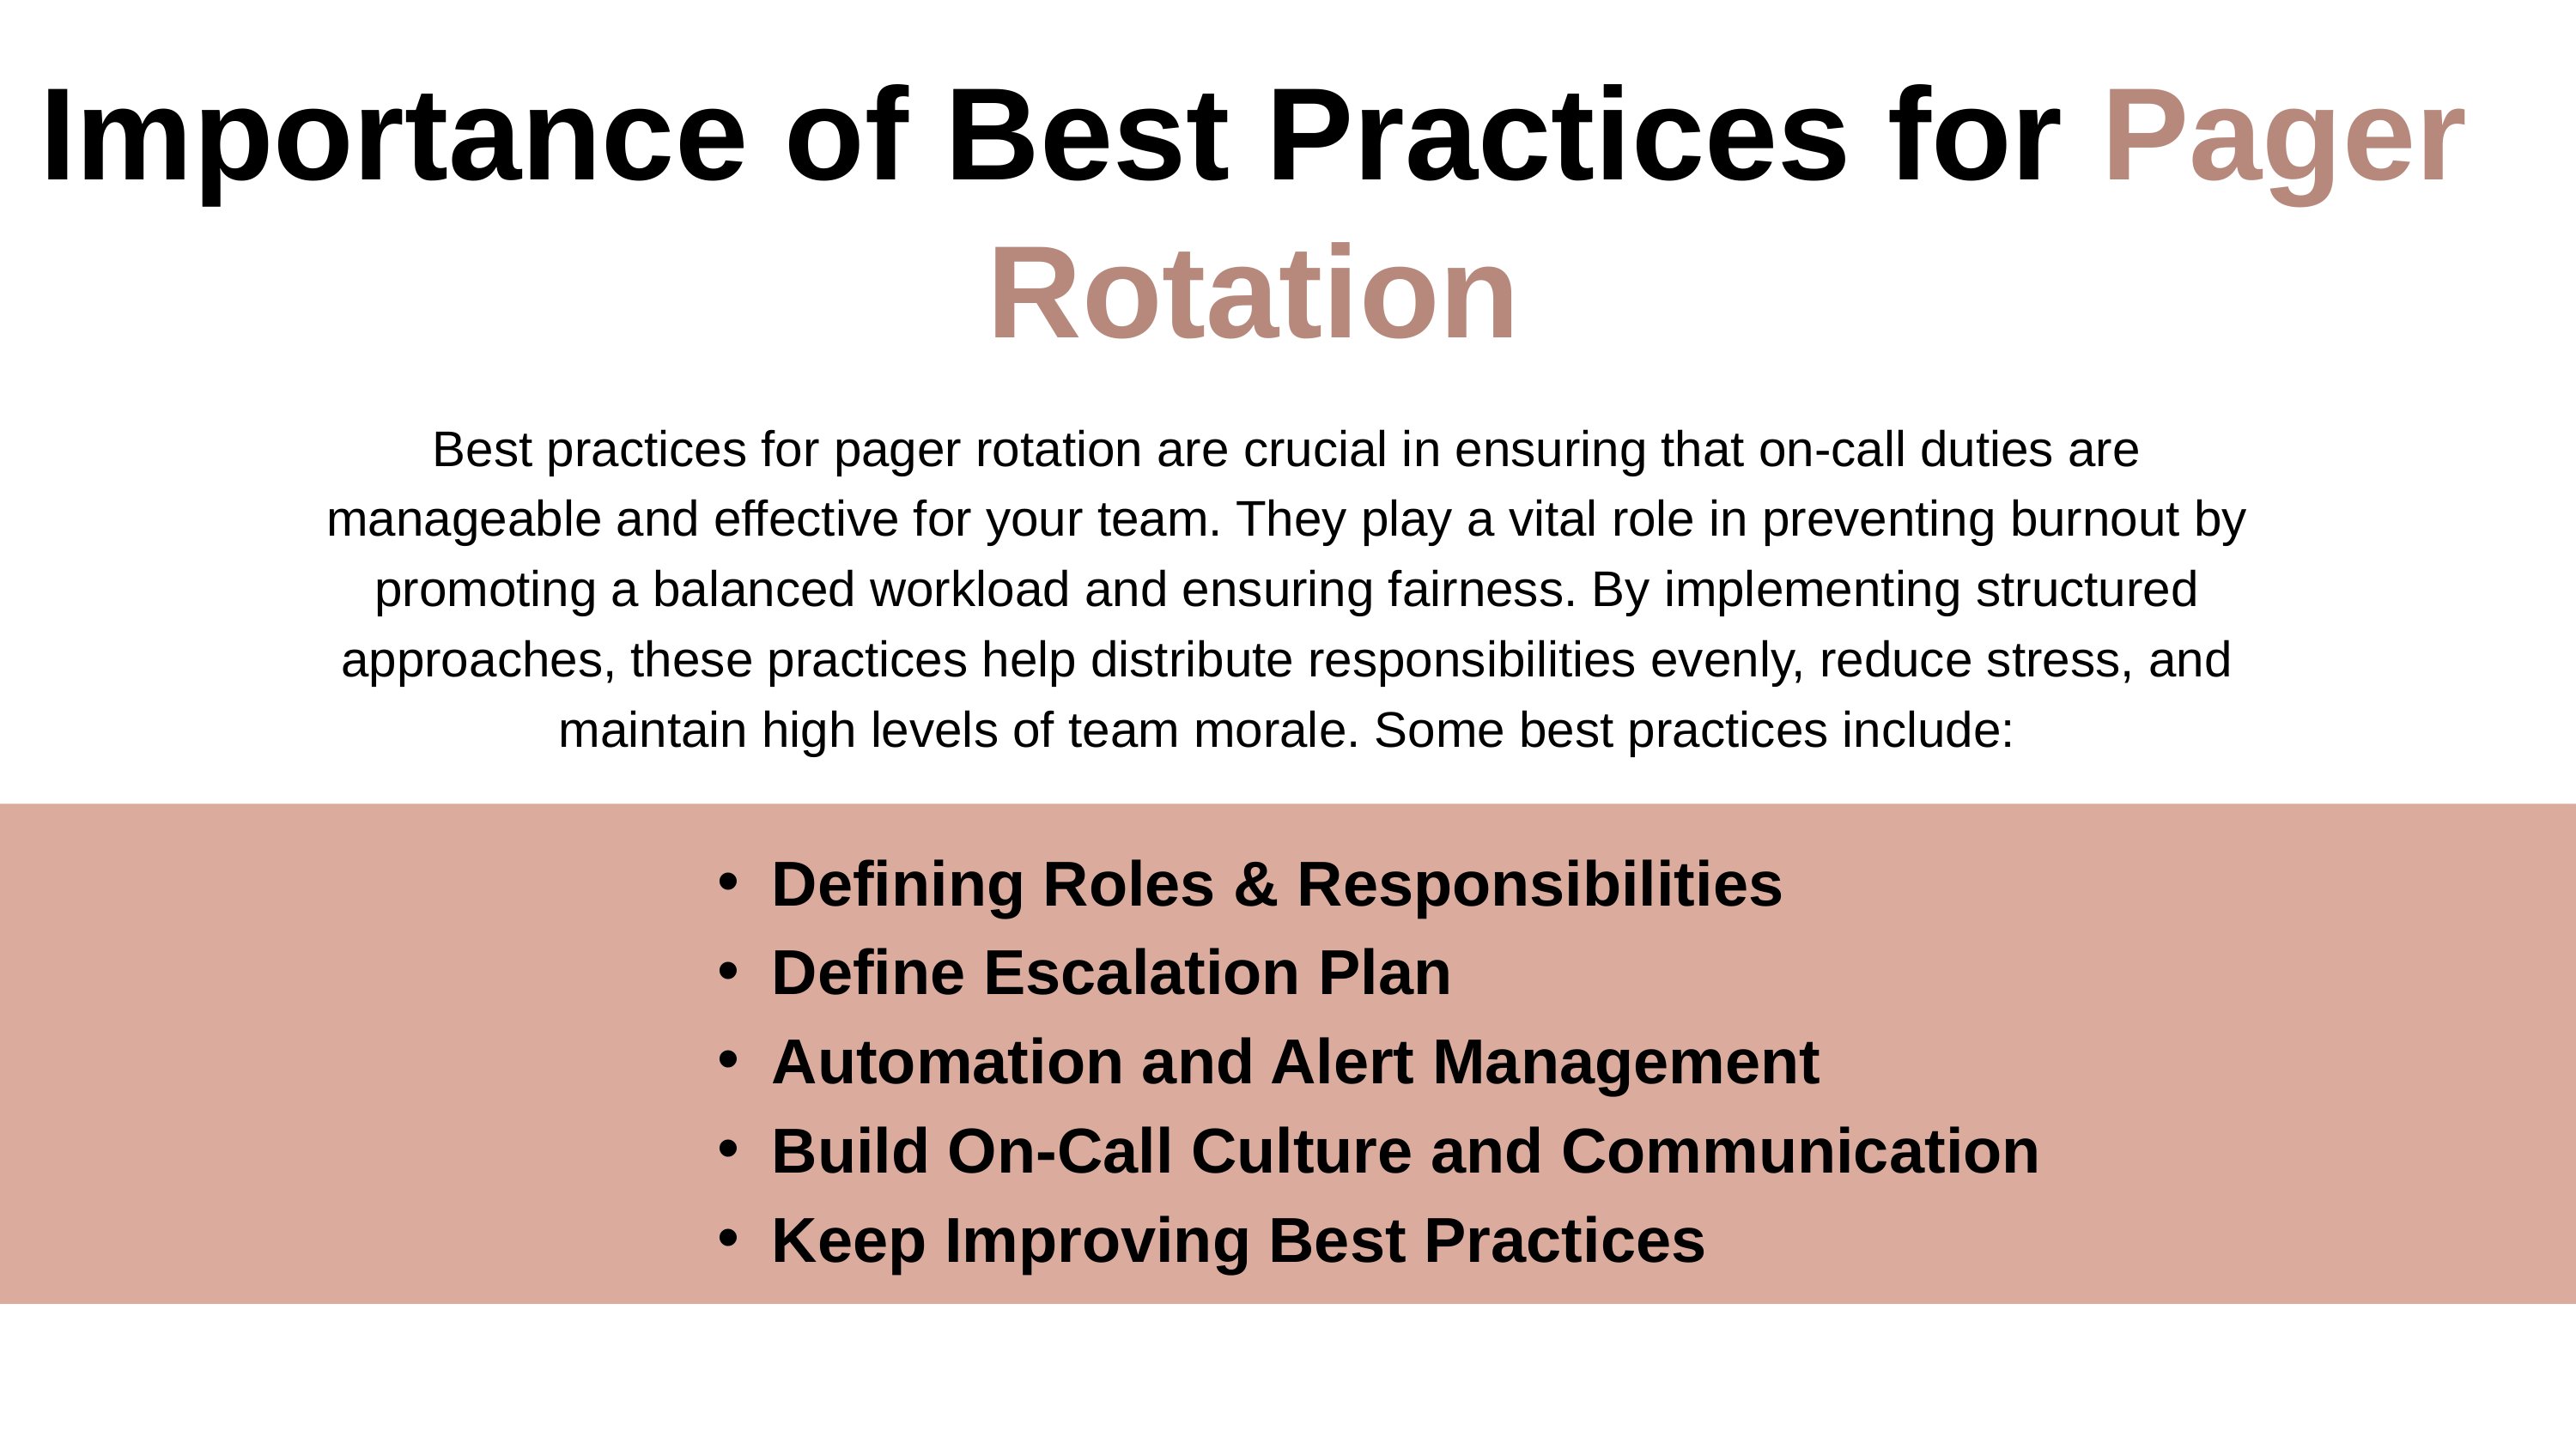

Importance of Best Practices for Pager Rotation
Best practices for pager rotation are crucial in ensuring that on-call duties are manageable and effective for your team. They play a vital role in preventing burnout by promoting a balanced workload and ensuring fairness. By implementing structured approaches, these practices help distribute responsibilities evenly, reduce stress, and maintain high levels of team morale. Some best practices include:

Defining Roles & Responsibilities
Define Escalation Plan
Automation and Alert Management
Build On-Call Culture and Communication
Keep Improving Best Practices